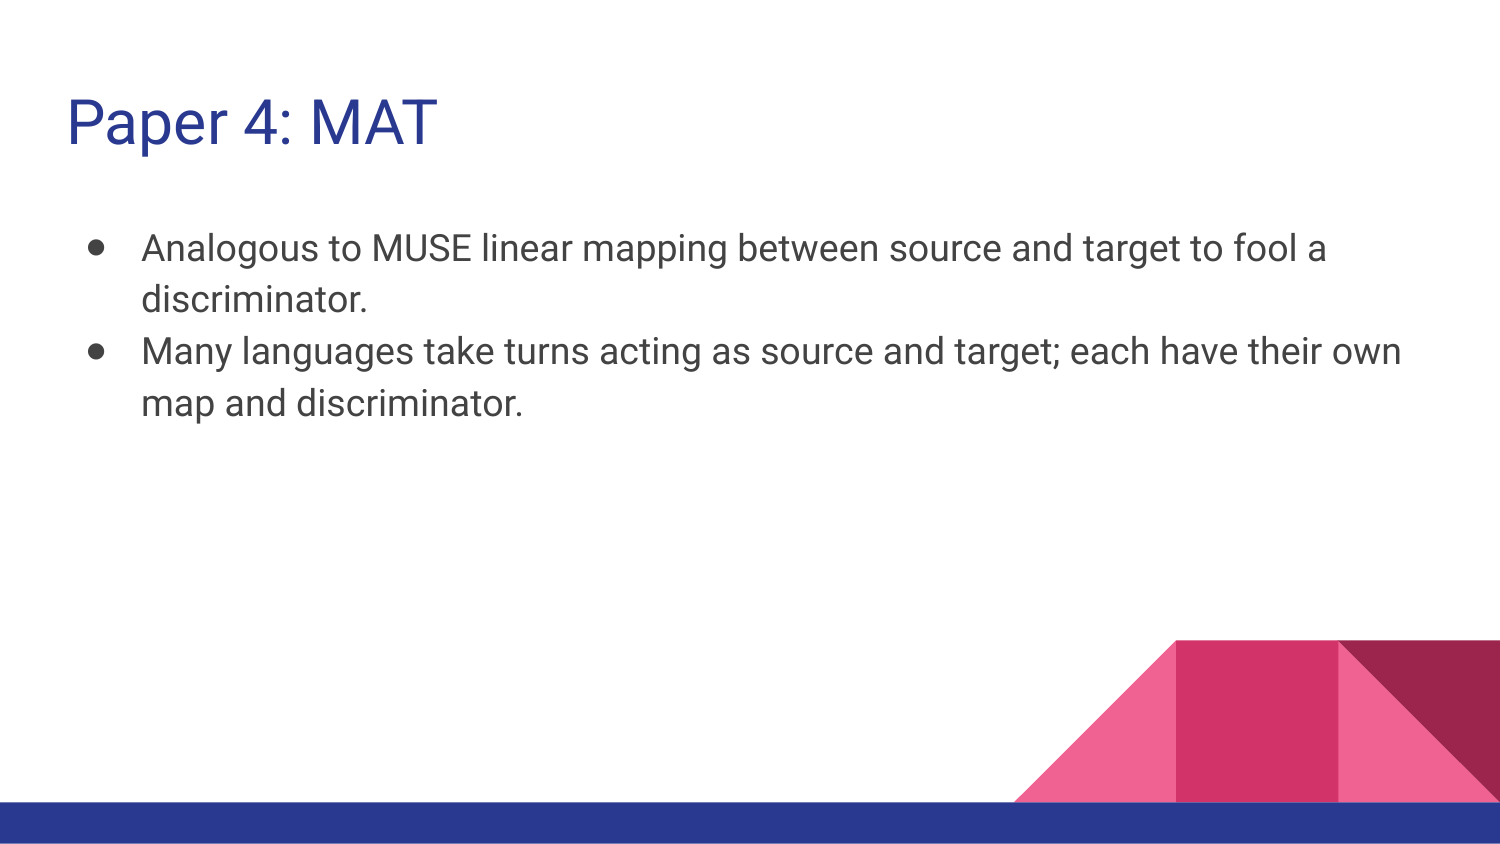

# Paper 4: MAT
Analogous to MUSE linear mapping between source and target to fool a discriminator.
Many languages take turns acting as source and target; each have their own map and discriminator.